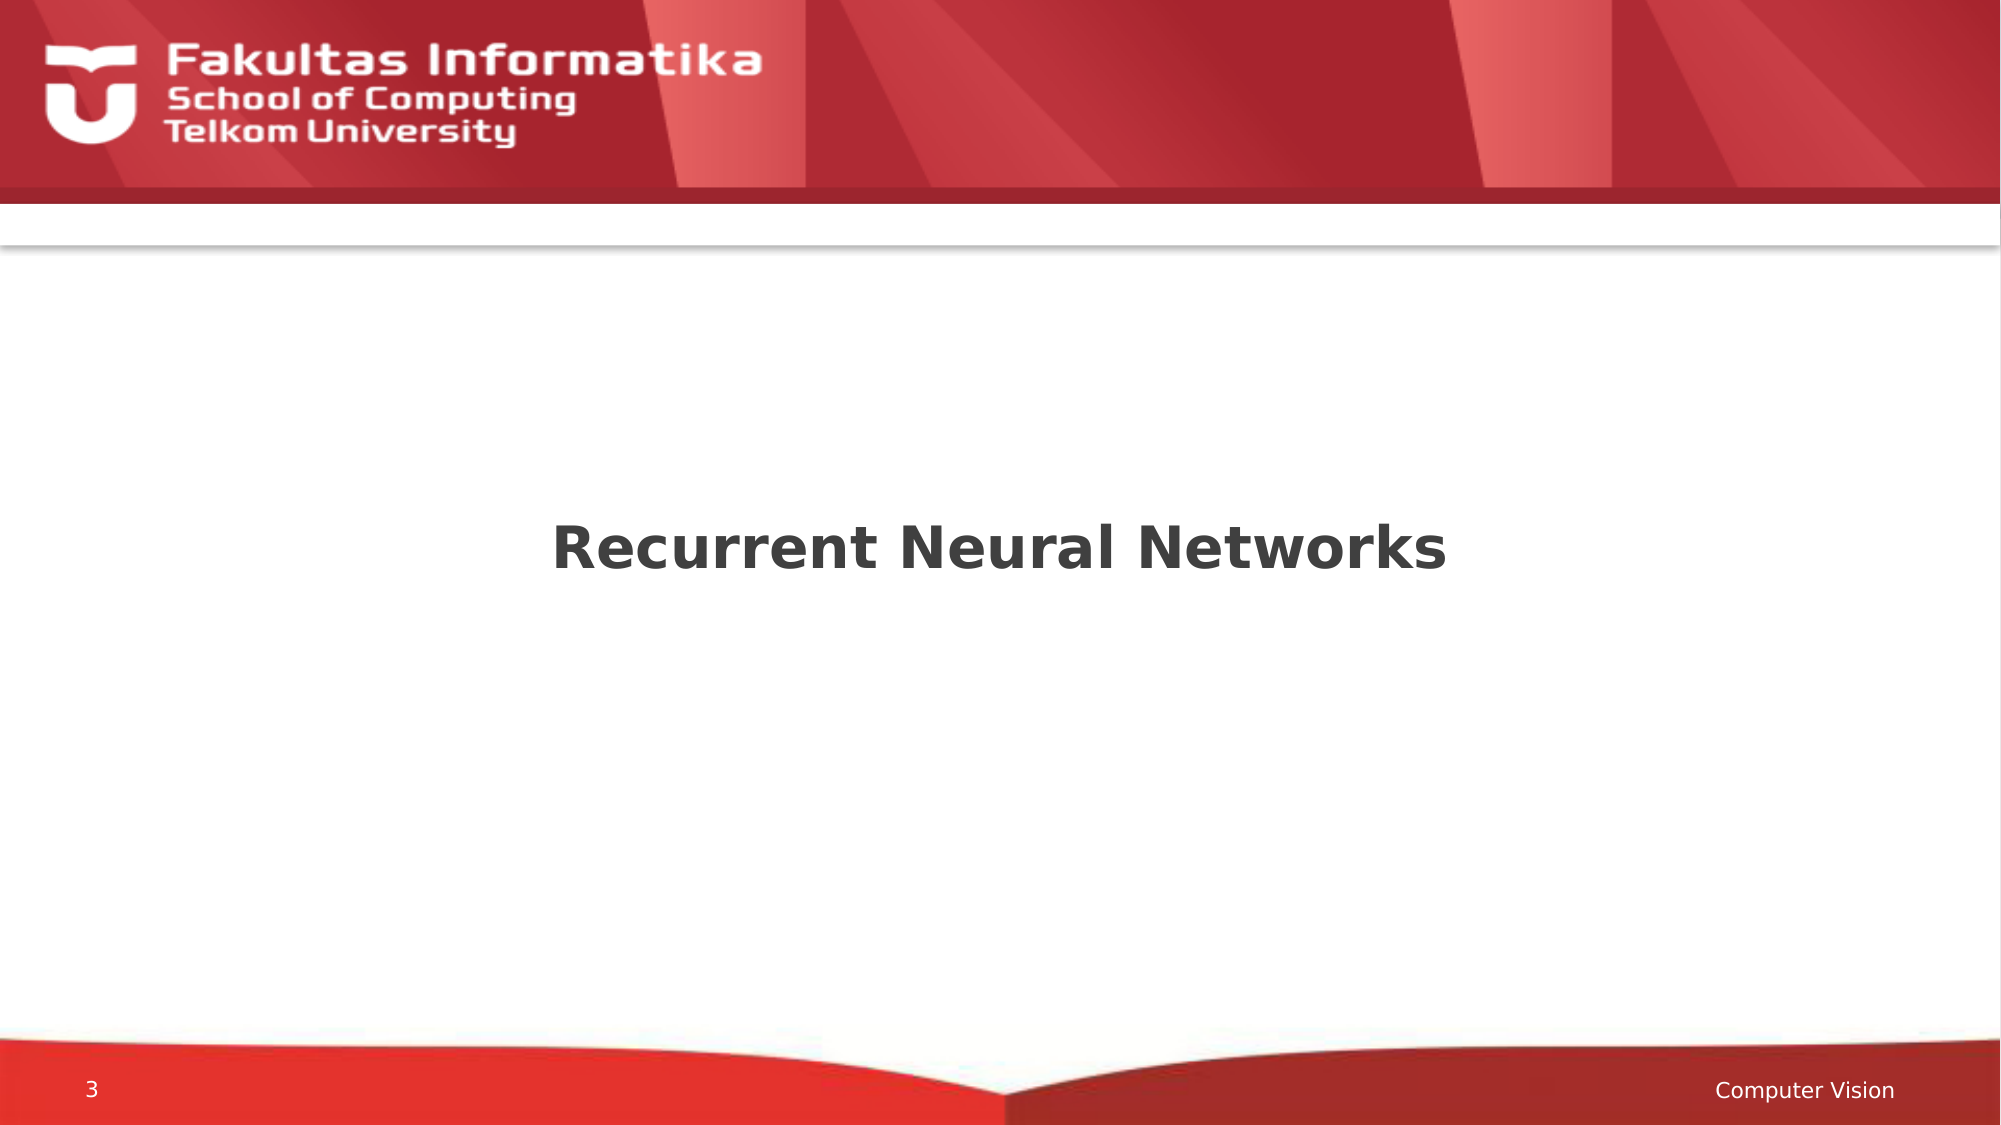

# Recurrent Neural Networks
Computer Vision
3